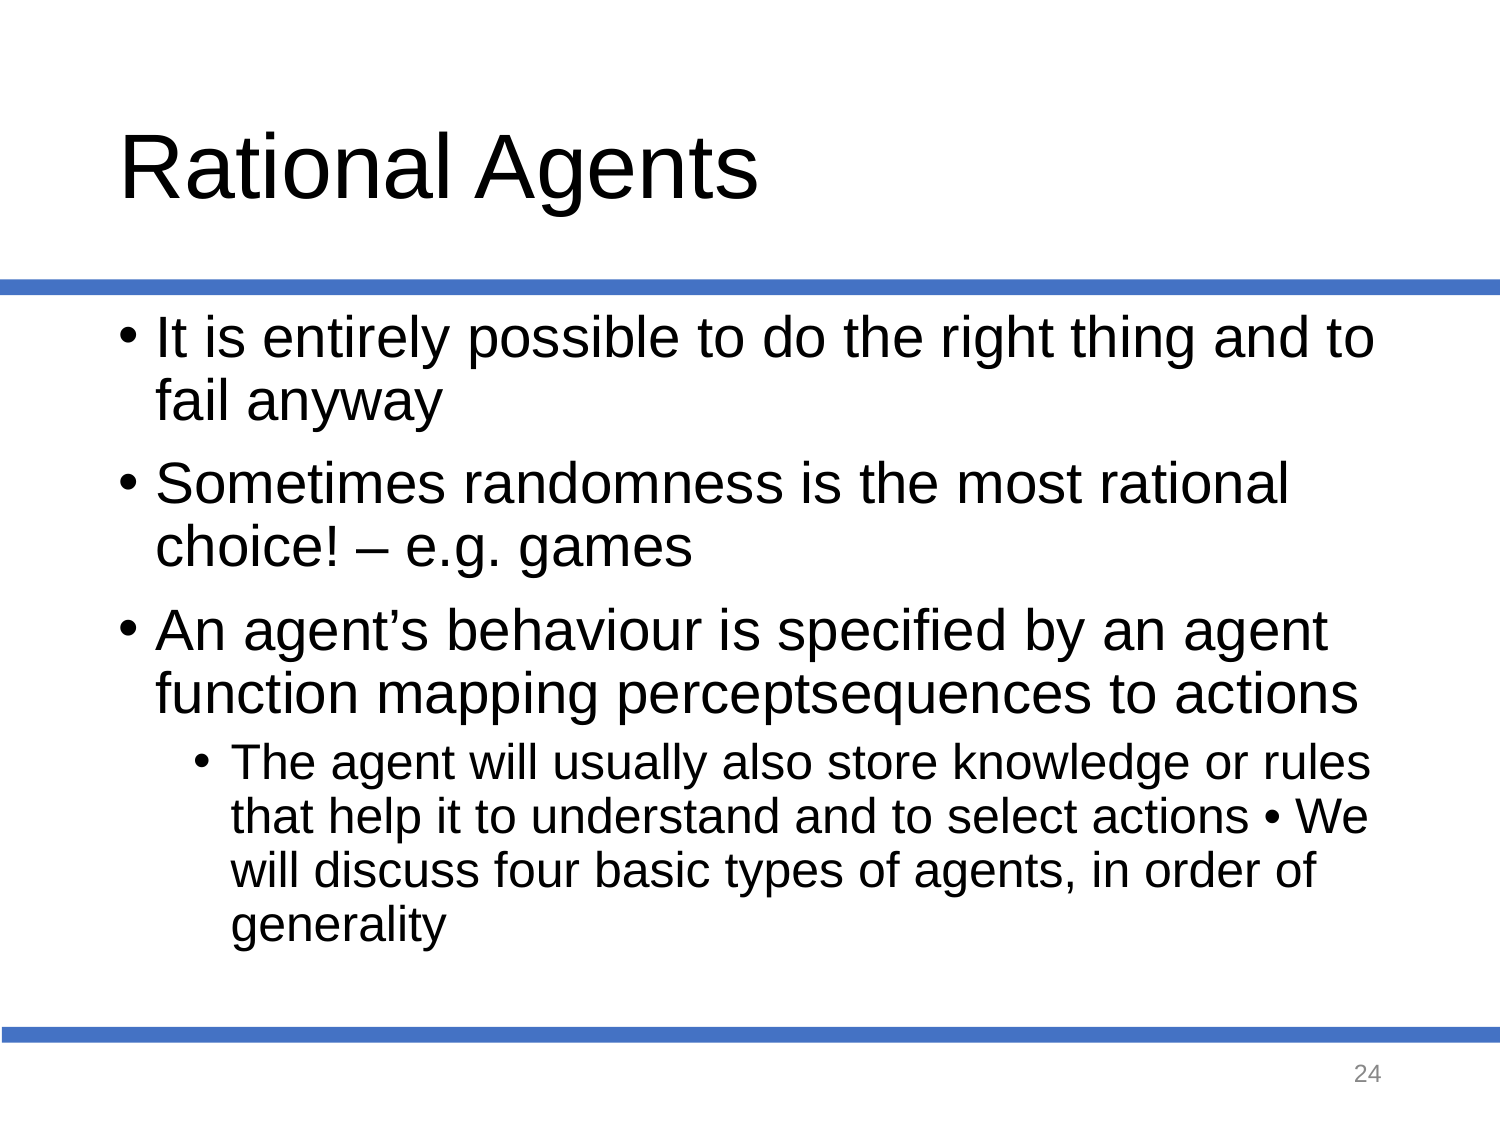

# Rational Agents
It is entirely possible to do the right thing and to fail anyway
Sometimes randomness is the most rational choice! – e.g. games
An agent’s behaviour is specified by an agent function mapping perceptsequences to actions
The agent will usually also store knowledge or rules that help it to understand and to select actions • We will discuss four basic types of agents, in order of generality
24